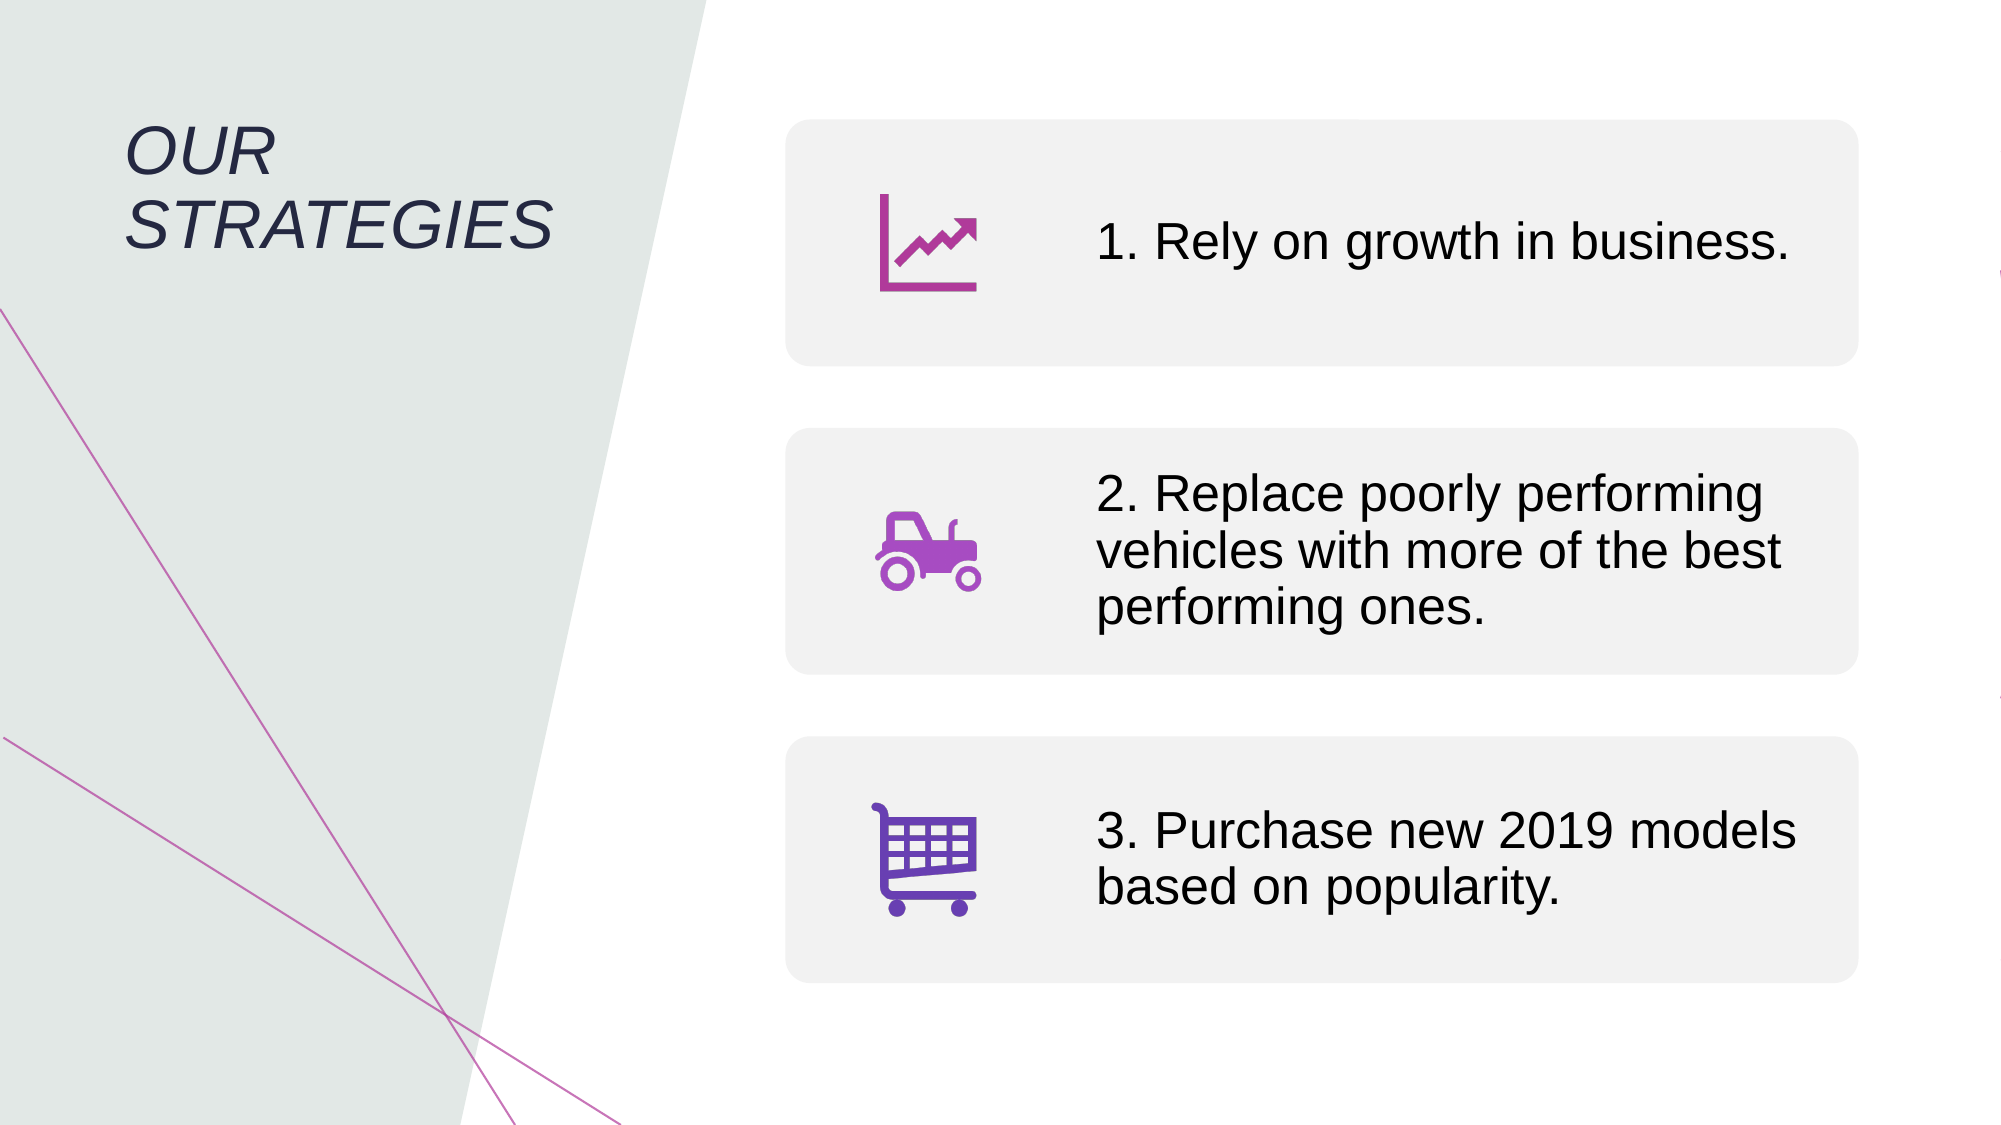

# Our Strategies
1. Rely on growth in business.
2. Replace poorly performing vehicles with more of the best performing ones.
3. Purchase new 2019 models based on popularity.